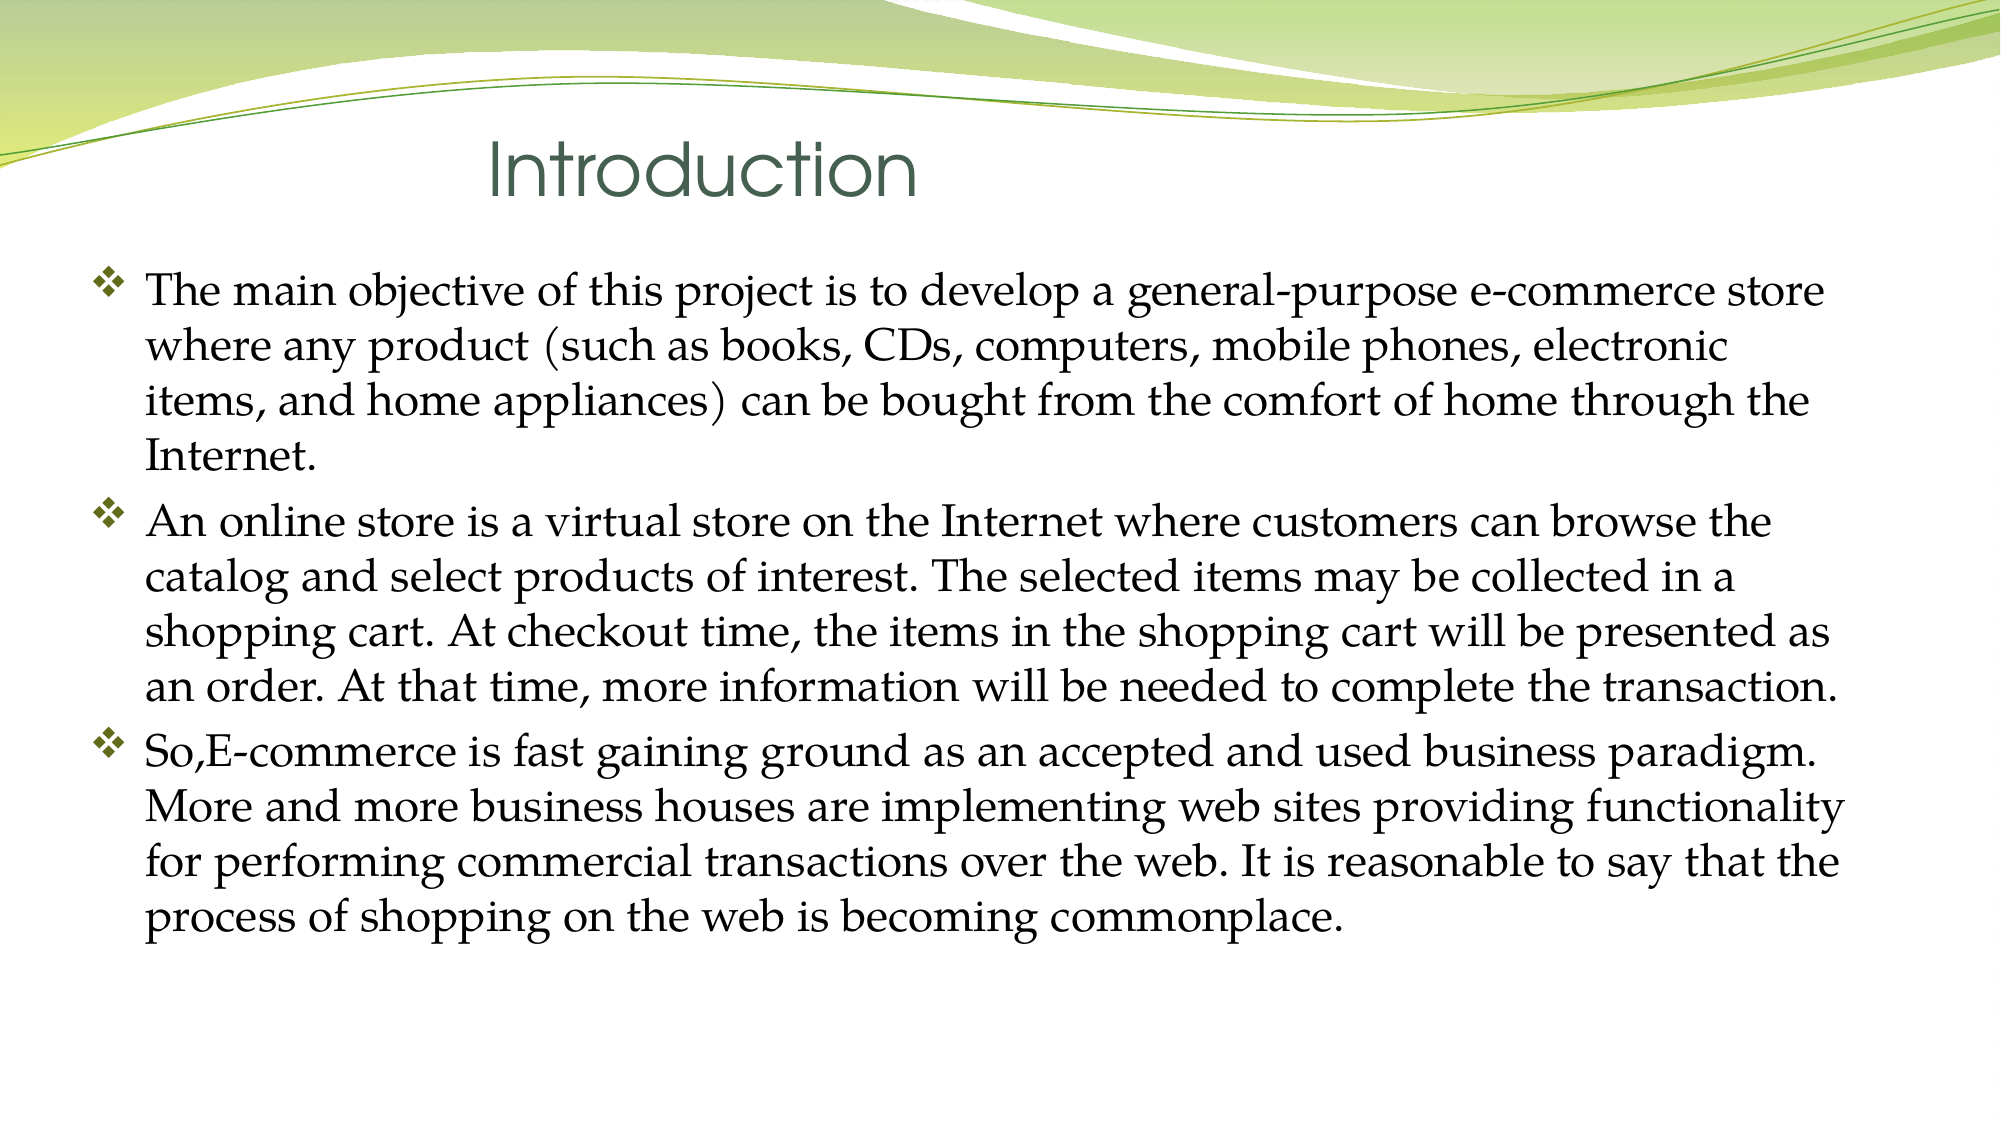

Introduction
The main objective of this project is to develop a general-purpose e-commerce store where any product (such as books, CDs, computers, mobile phones, electronic items, and home appliances) can be bought from the comfort of home through the Internet.
An online store is a virtual store on the Internet where customers can browse the catalog and select products of interest. The selected items may be collected in a shopping cart. At checkout time, the items in the shopping cart will be presented as an order. At that time, more information will be needed to complete the transaction.
So,E-commerce is fast gaining ground as an accepted and used business paradigm. More and more business houses are implementing web sites providing functionality for performing commercial transactions over the web. It is reasonable to say that the process of shopping on the web is becoming commonplace.